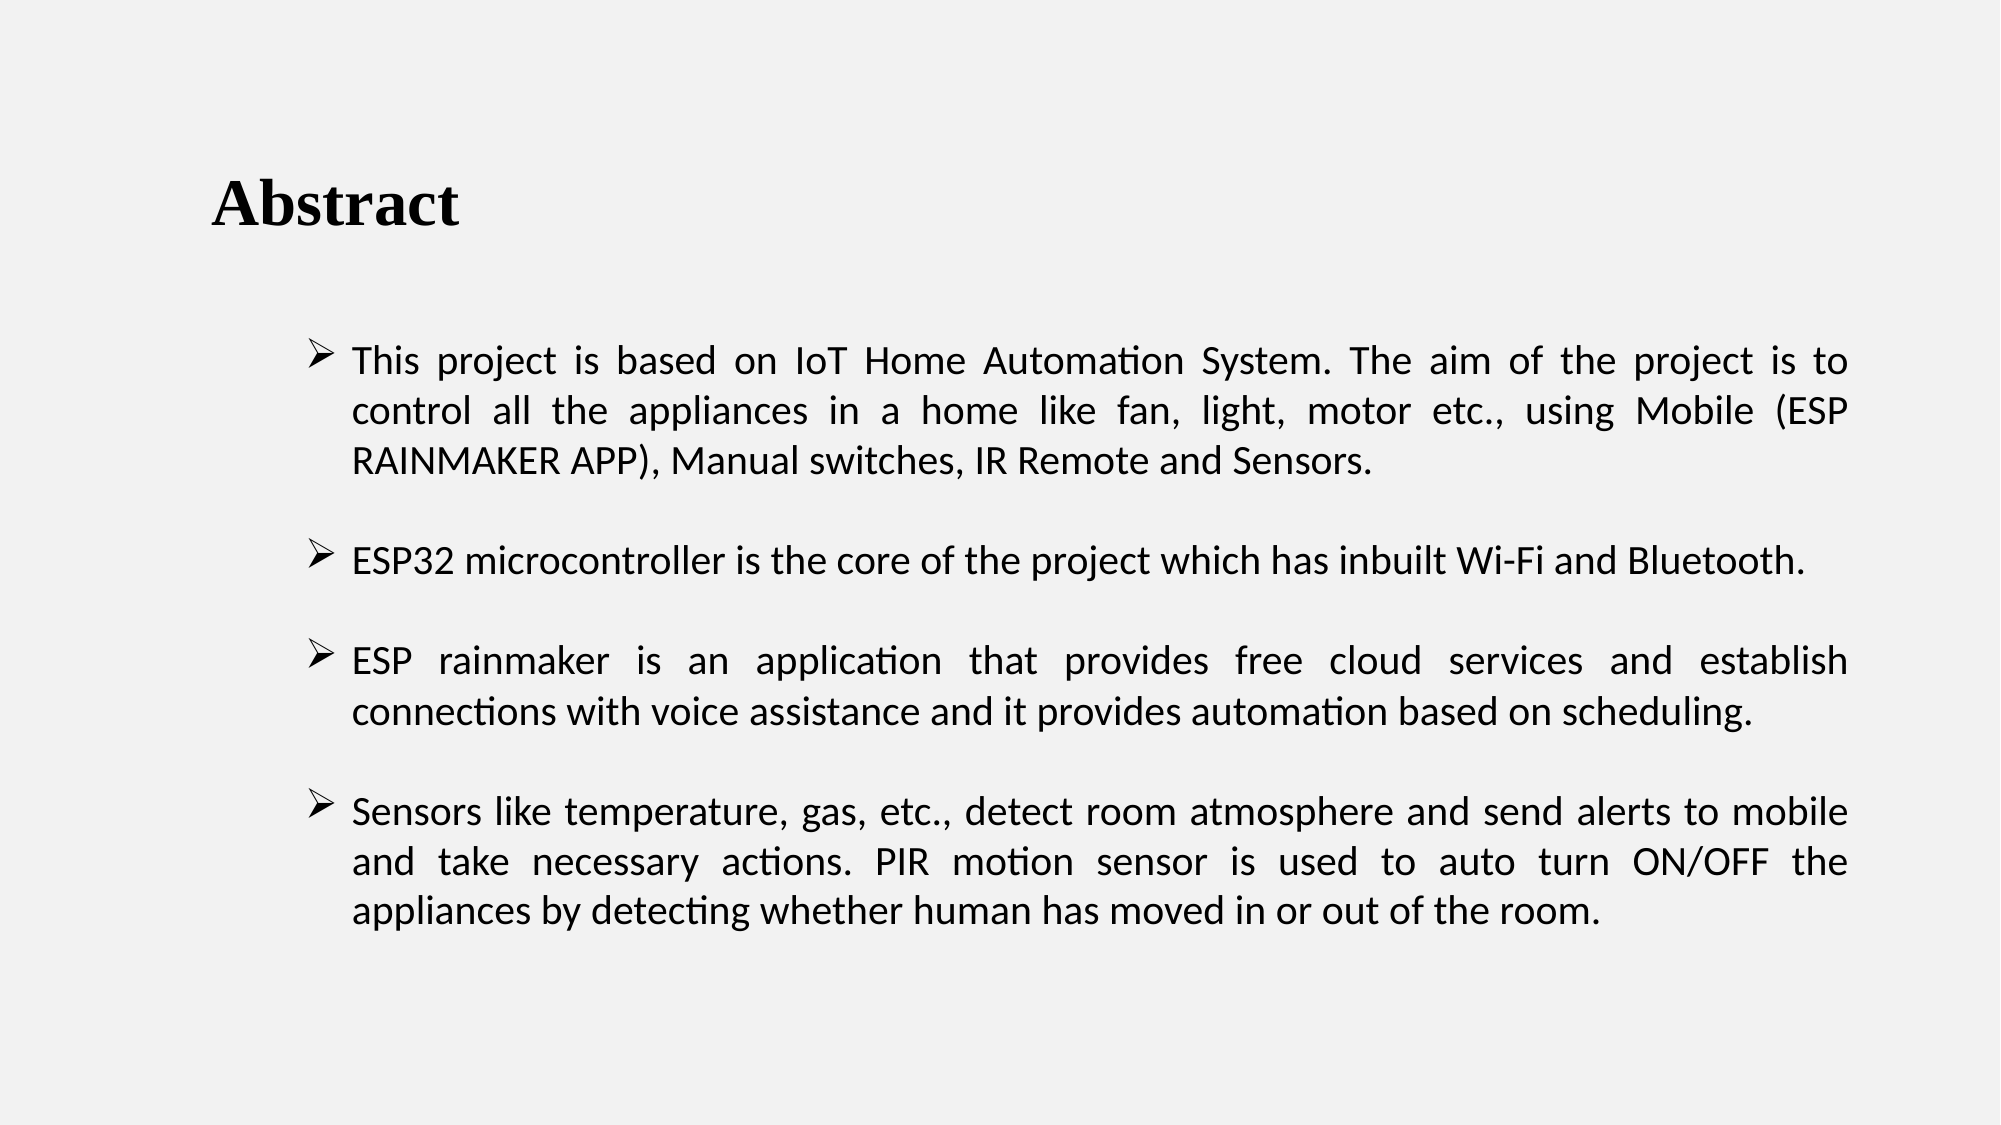

Abstract
This project is based on IoT Home Automation System. The aim of the project is to control all the appliances in a home like fan, light, motor etc., using Mobile (ESP RAINMAKER APP), Manual switches, IR Remote and Sensors.

ESP32 microcontroller is the core of the project which has inbuilt Wi-Fi and Bluetooth.

ESP rainmaker is an application that provides free cloud services and establish connections with voice assistance and it provides automation based on scheduling.

Sensors like temperature, gas, etc., detect room atmosphere and send alerts to mobile and take necessary actions. PIR motion sensor is used to auto turn ON/OFF the appliances by detecting whether human has moved in or out of the room.